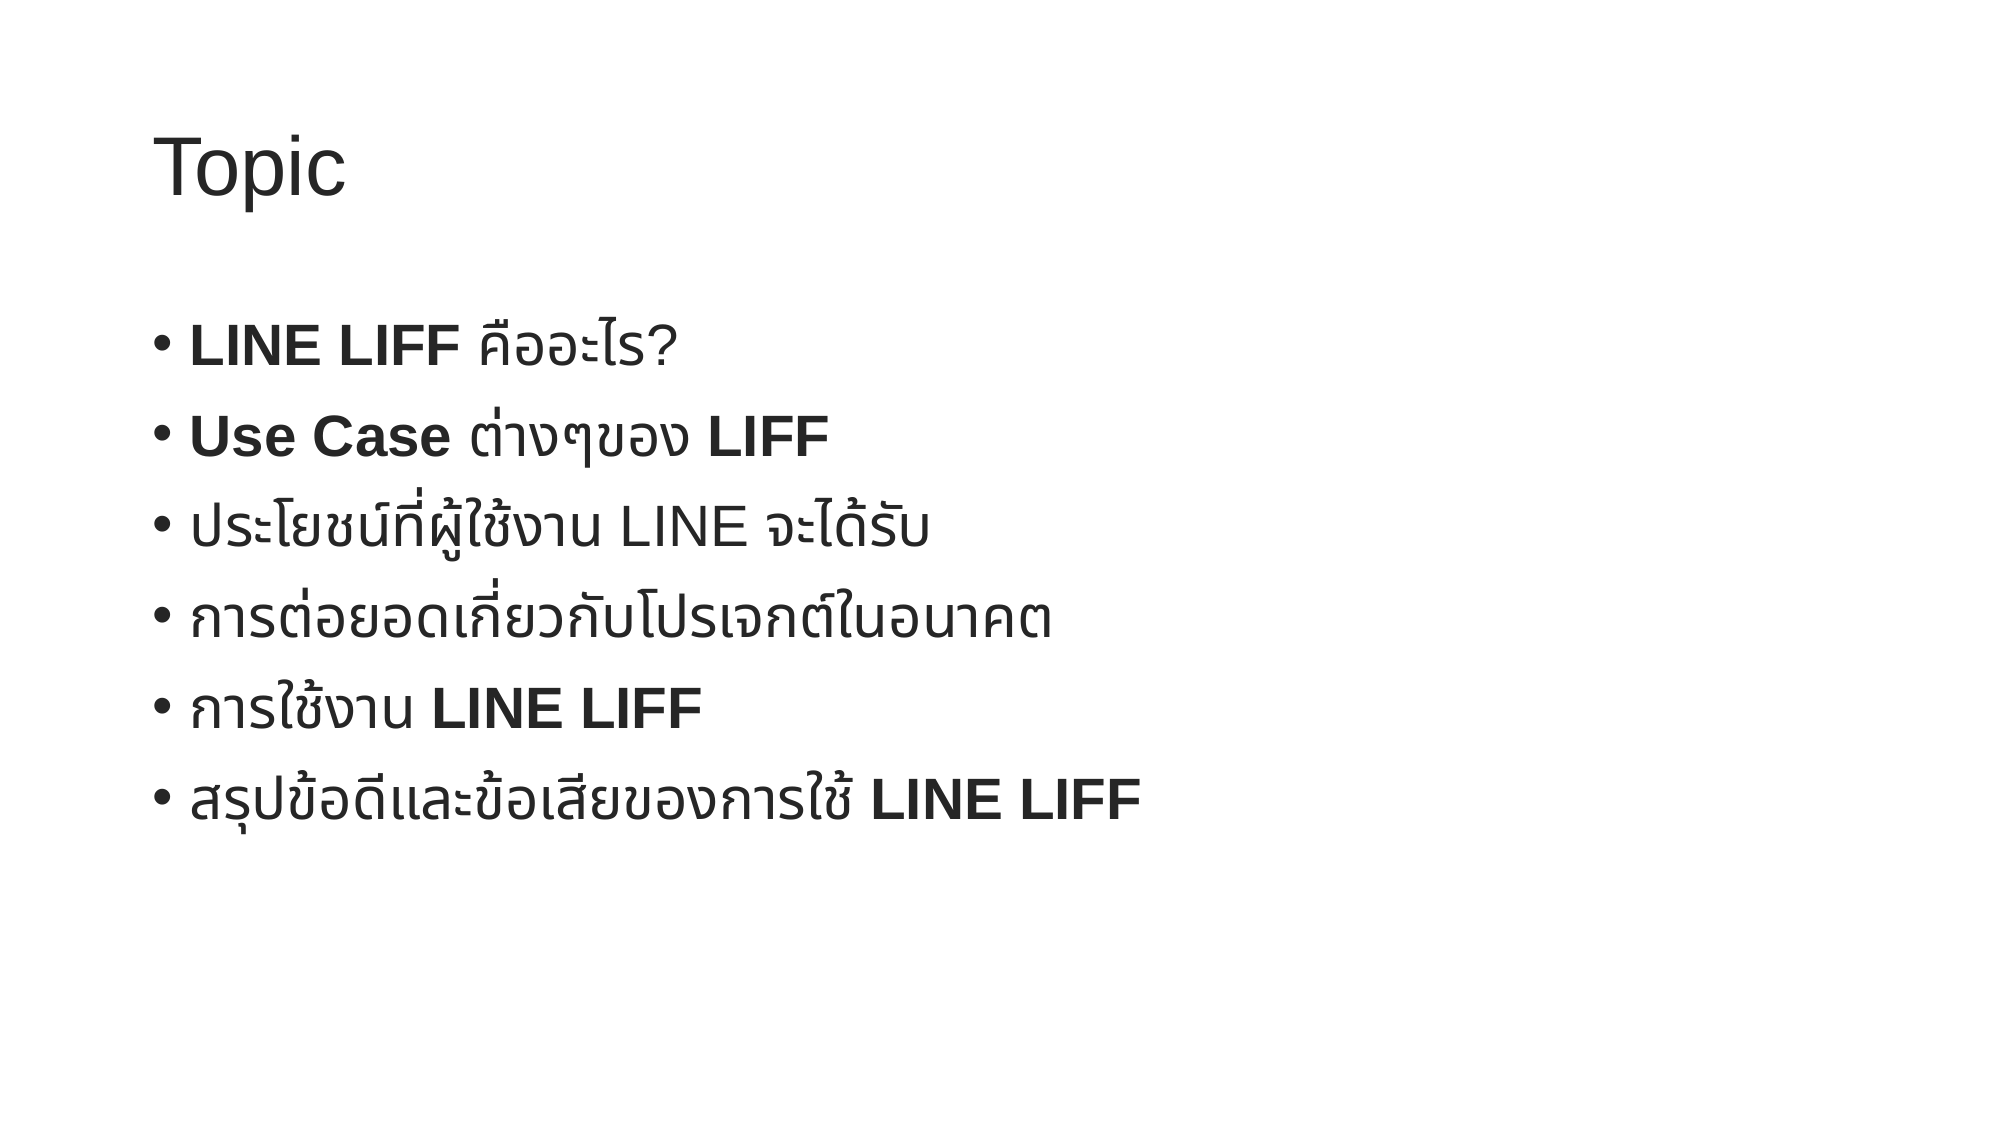

# Topic
LINE LIFF คืออะไร?
Use Case ต่างๆของ LIFF
ประโยชน์ที่ผู้ใช้งาน LINE จะได้รับ
การต่อยอดเกี่ยวกับโปรเจกต์ในอนาคต
การใช้งาน LINE LIFF
สรุปข้อดีและข้อเสียของการใช้ LINE LIFF